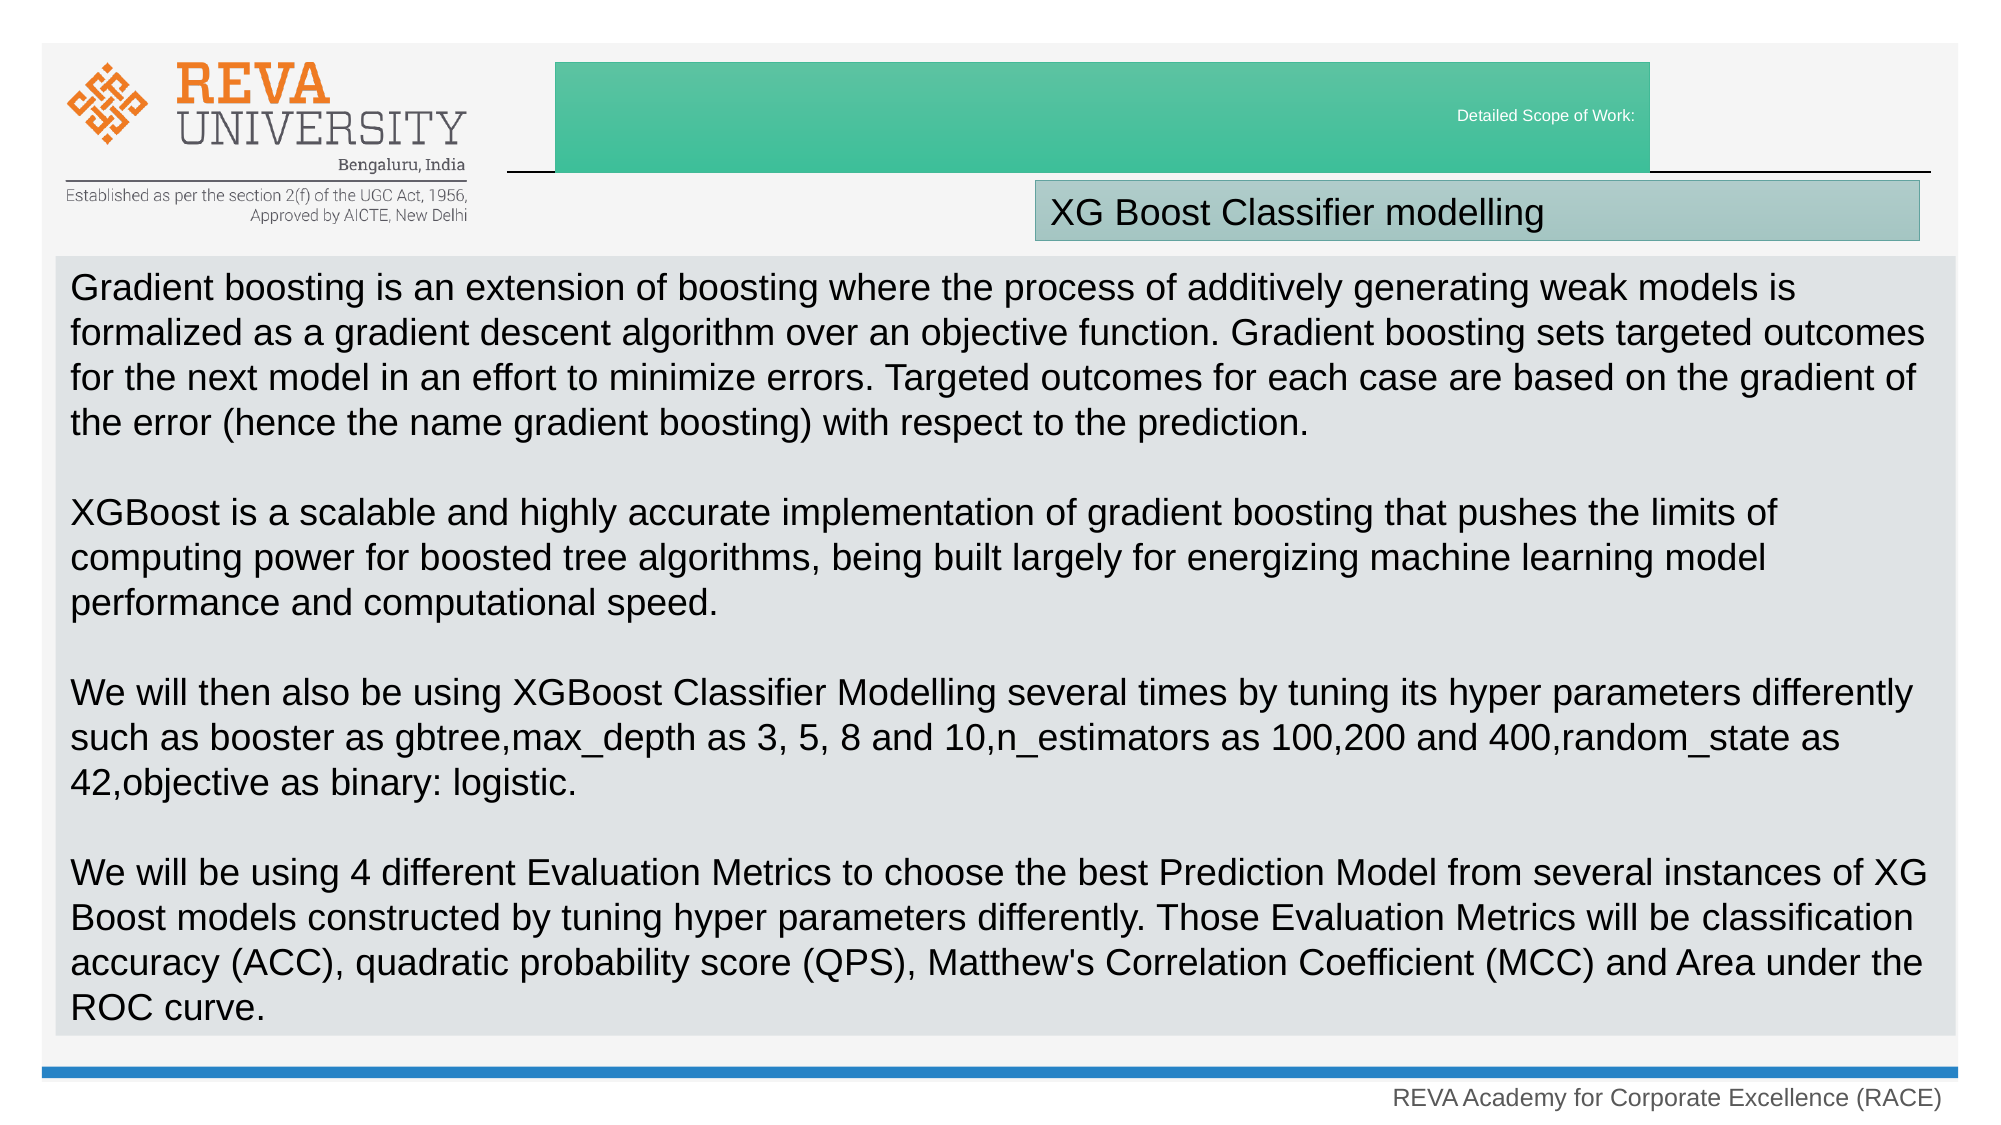

# Detailed Scope of Work:
XG Boost Classifier modelling
Gradient boosting is an extension of boosting where the process of additively generating weak models is formalized as a gradient descent algorithm over an objective function. Gradient boosting sets targeted outcomes for the next model in an effort to minimize errors. Targeted outcomes for each case are based on the gradient of the error (hence the name gradient boosting) with respect to the prediction.

XGBoost is a scalable and highly accurate implementation of gradient boosting that pushes the limits of computing power for boosted tree algorithms, being built largely for energizing machine learning model performance and computational speed.

We will then also be using XGBoost Classifier Modelling several times by tuning its hyper parameters differently such as booster as gbtree,max_depth as 3, 5, 8 and 10,n_estimators as 100,200 and 400,random_state as 42,objective as binary: logistic.

We will be using 4 different Evaluation Metrics to choose the best Prediction Model from several instances of XG Boost models constructed by tuning hyper parameters differently. Those Evaluation Metrics will be classification accuracy (ACC), quadratic probability score (QPS), Matthew's Correlation Coefficient (MCC) and Area under the ROC curve.